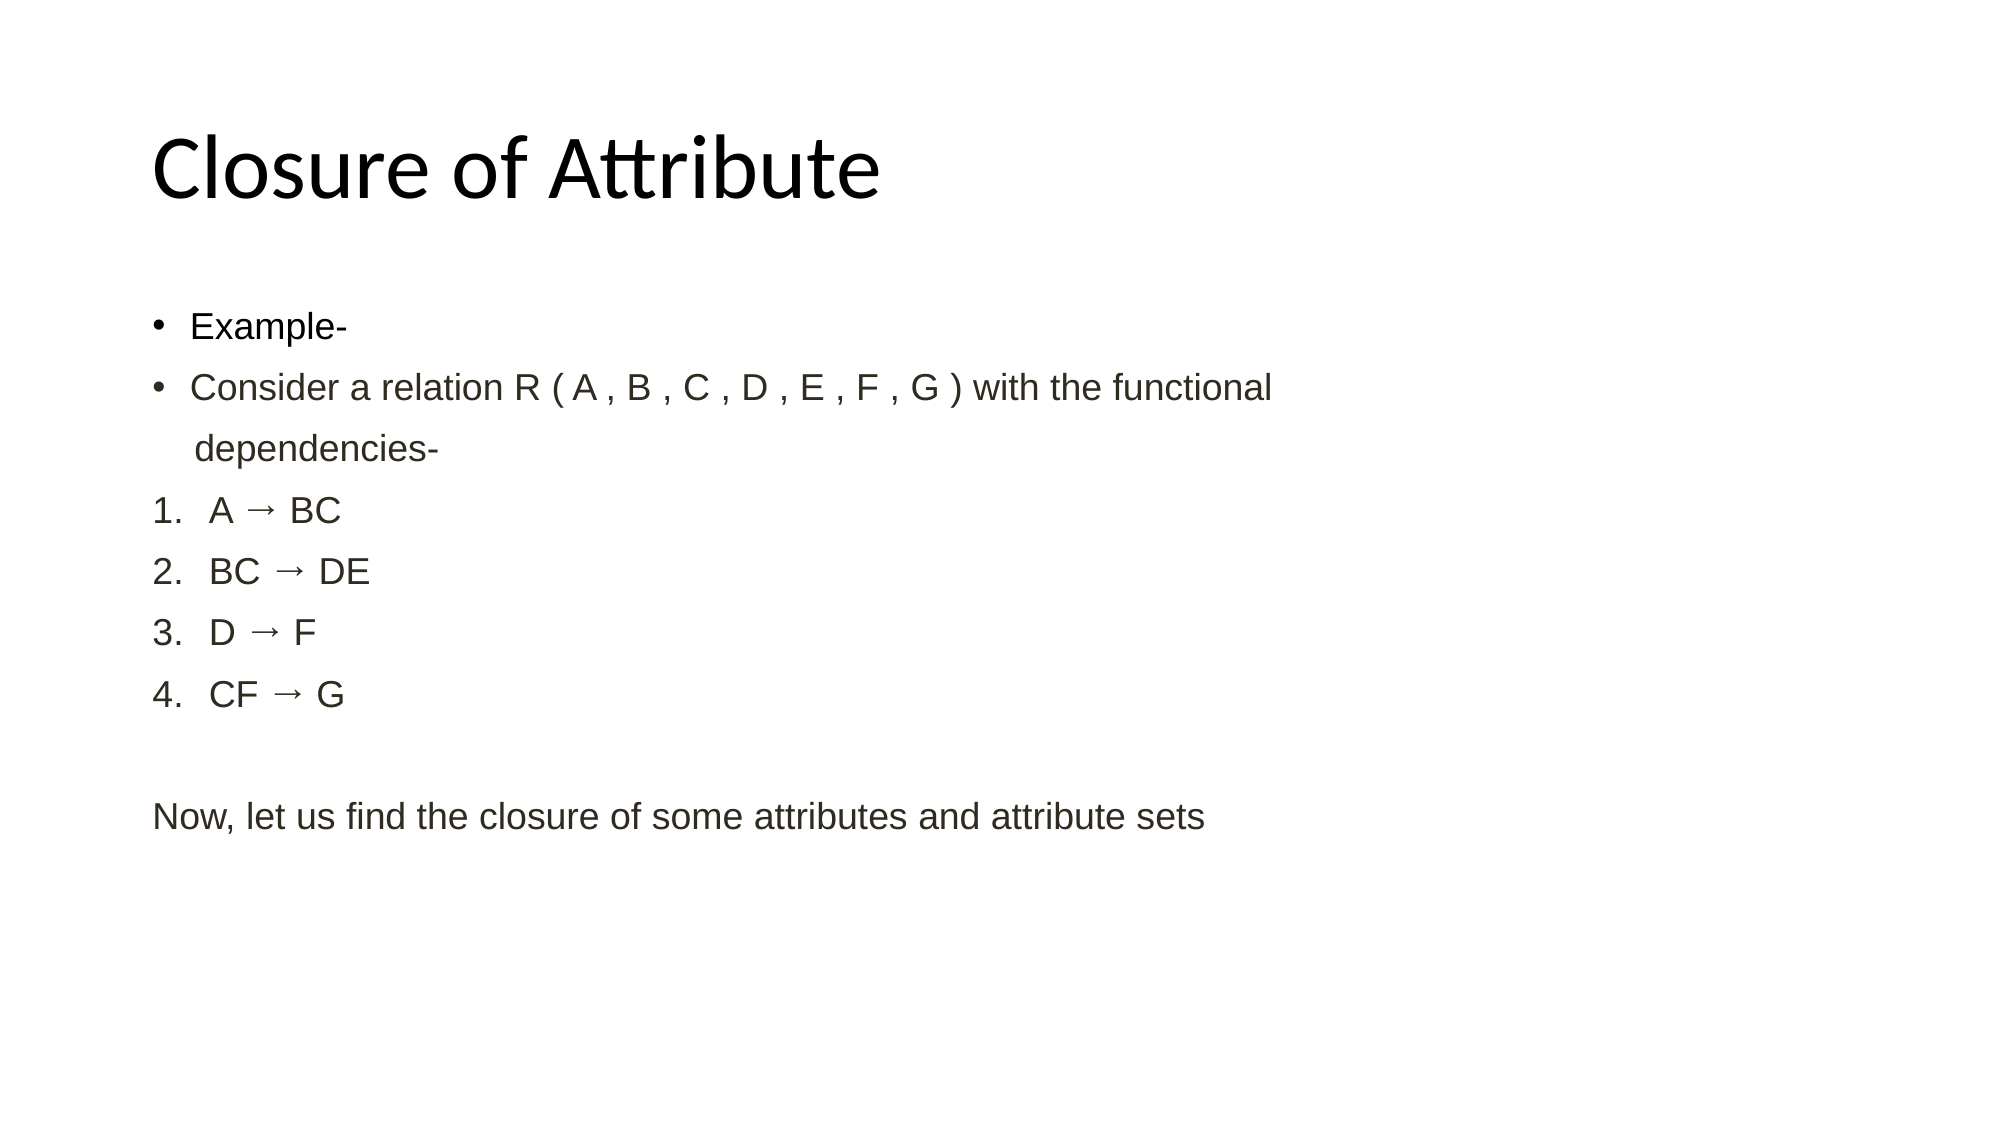

# Closure of Attribute
Example-
Consider a relation R ( A , B , C , D , E , F , G ) with the functional
    dependencies-
A → BC
BC → DE
D → F
CF → G

Now, let us find the closure of some attributes and attribute sets